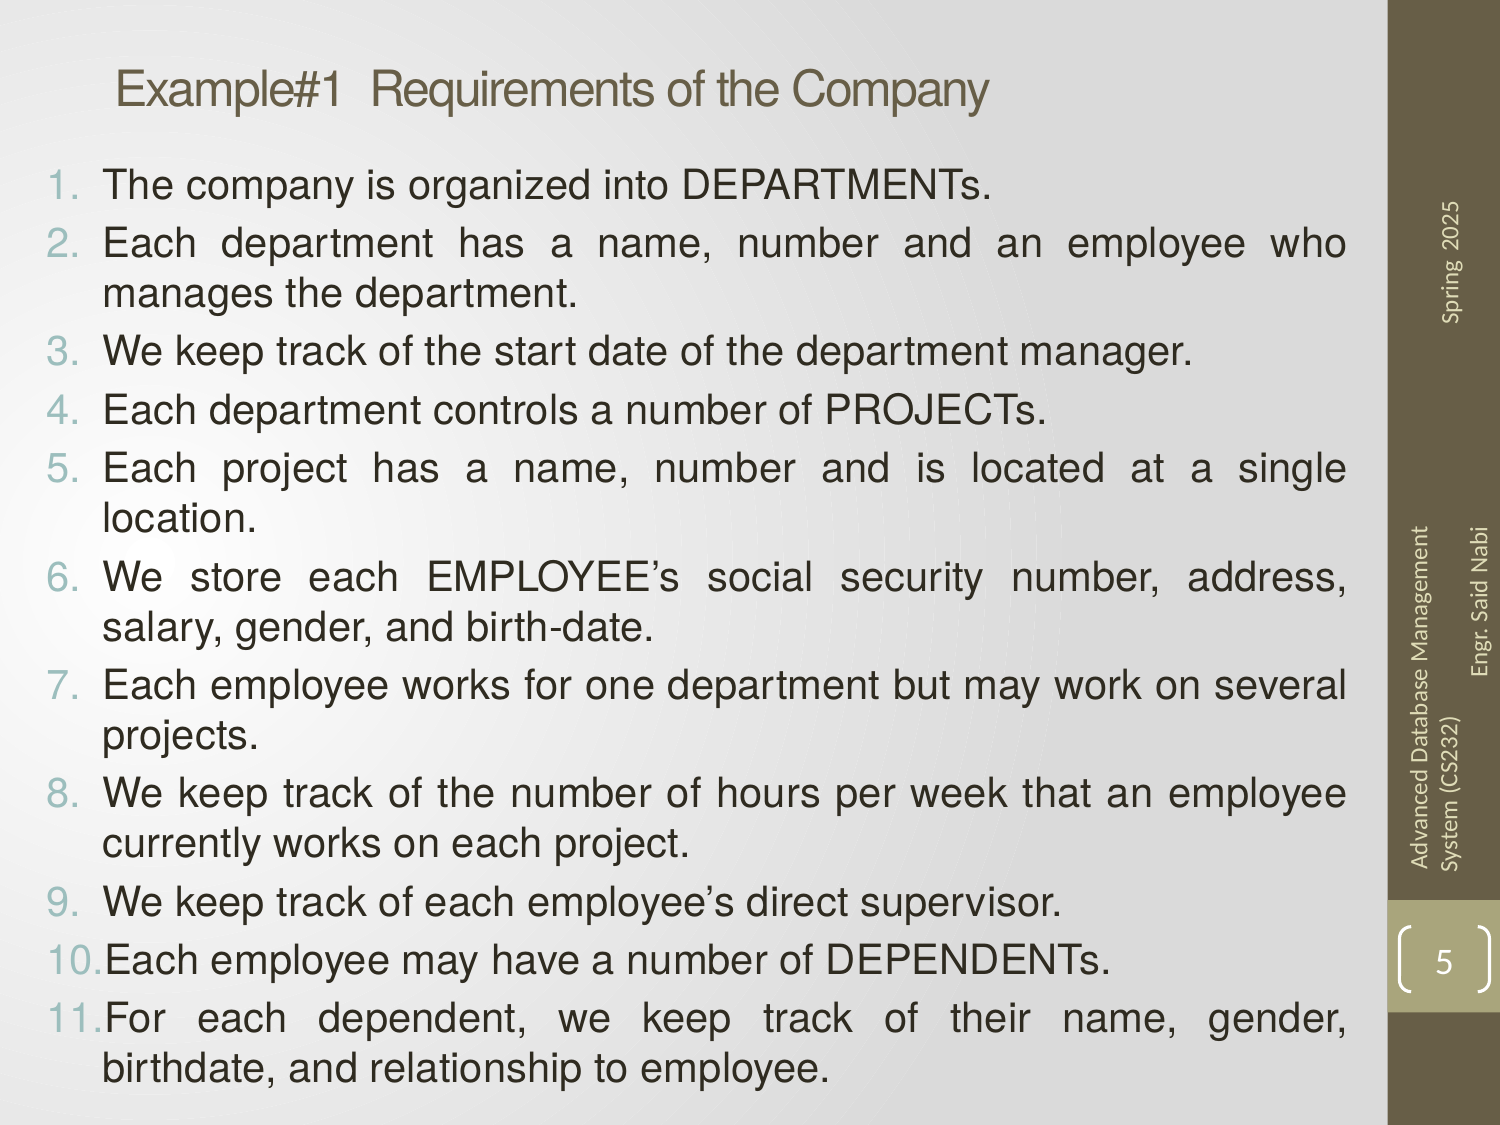

# Example#1  Requirements of the Company
The company is organized into DEPARTMENTs.
Each department has a name, number and an employee who manages the department.
We keep track of the start date of the department manager.
Each department controls a number of PROJECTs.
Each project has a name, number and is located at a single location.
We store each EMPLOYEE’s social security number, address, salary, gender, and birth-date.
Each employee works for one department but may work on several projects.
We keep track of the number of hours per week that an employee currently works on each project.
We keep track of each employee’s direct supervisor.
Each employee may have a number of DEPENDENTs.
For each dependent, we keep track of their name, gender, birthdate, and relationship to employee.
5